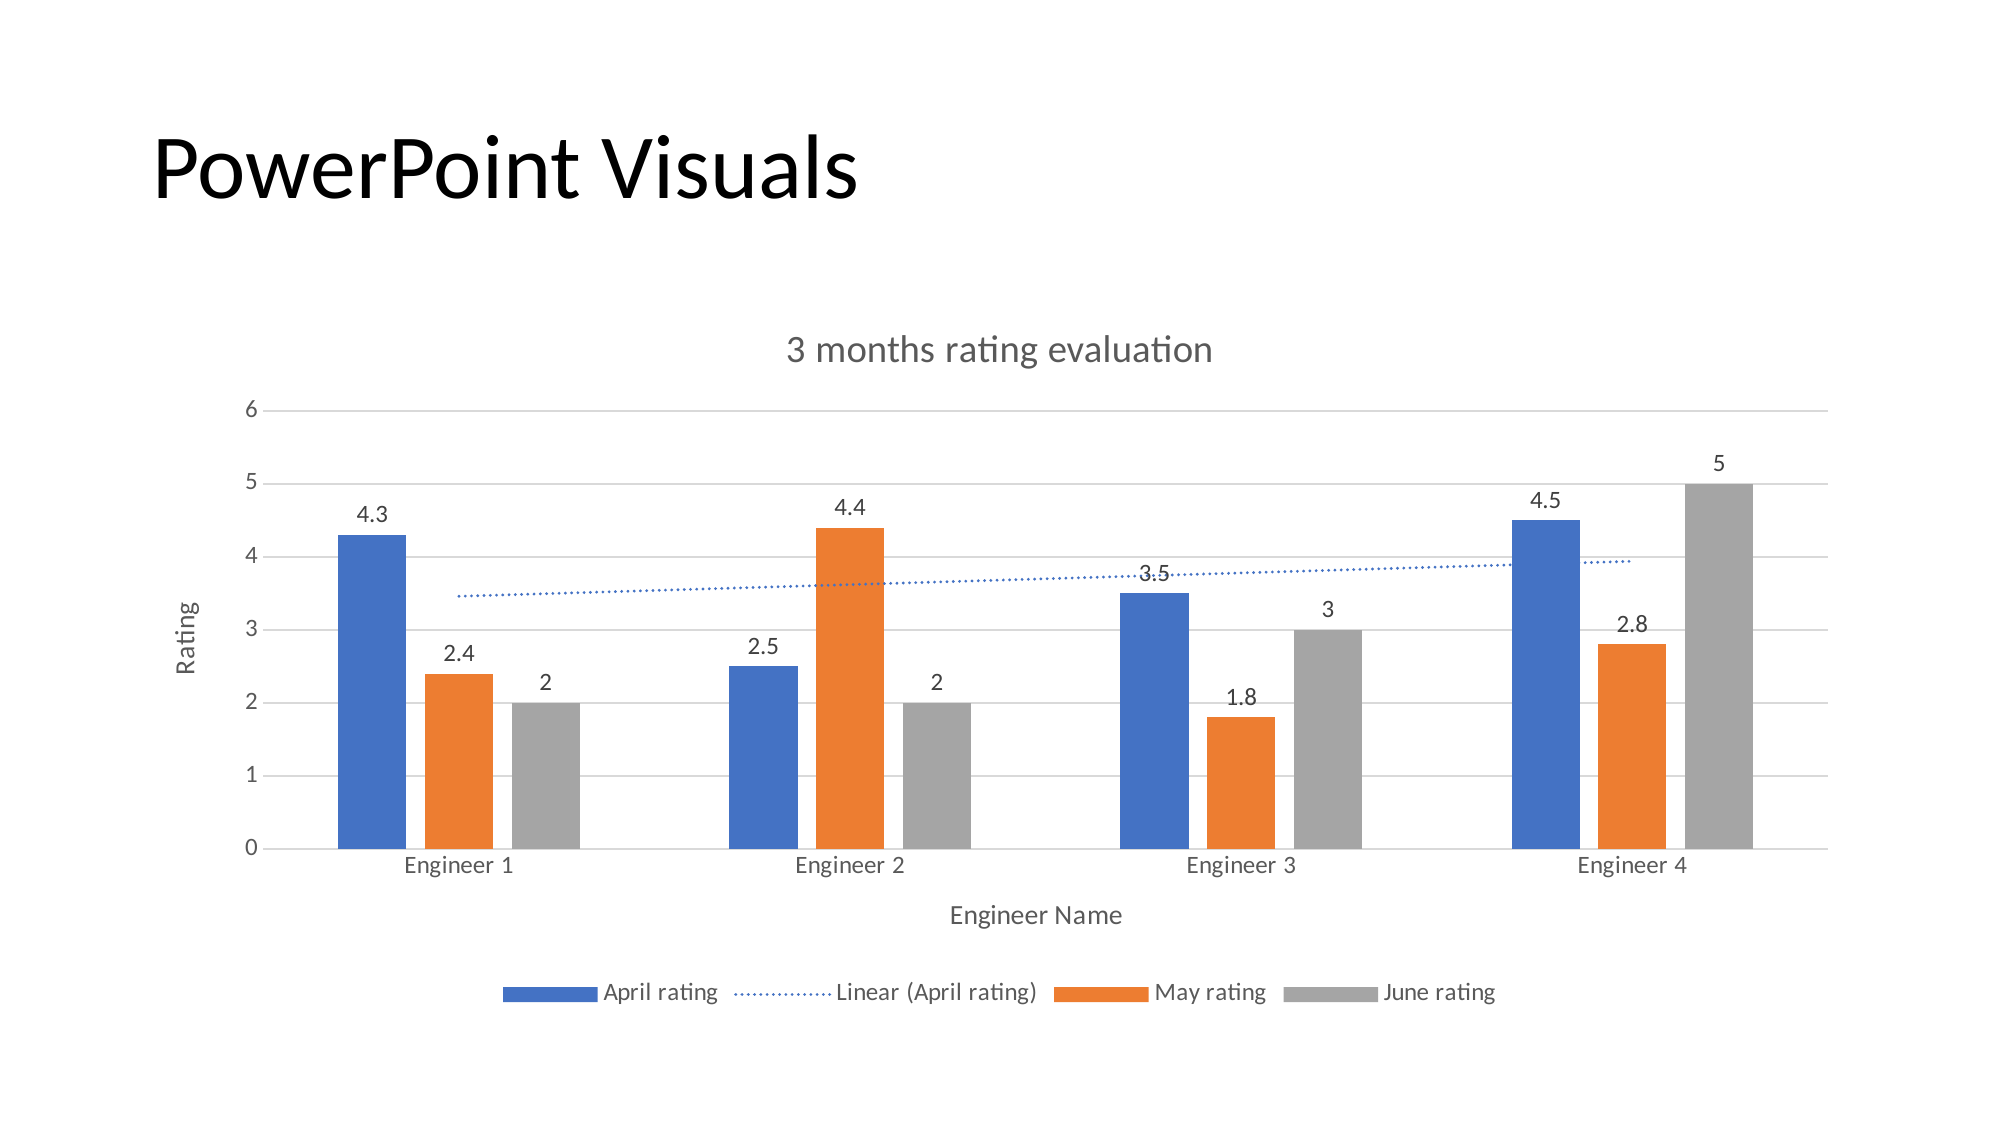

# PowerPoint Visuals

### Chart: 3 months rating evaluation

| Category | April rating | May rating | June rating |
|---|---|---|---|
| Engineer 1 | 4.3 | 2.4 | 2.0 |
| Engineer 2 | 2.5 | 4.4 | 2.0 |
| Engineer 3 | 3.5 | 1.8 | 3.0 |
| Engineer 4 | 4.5 | 2.8 | 5.0 |